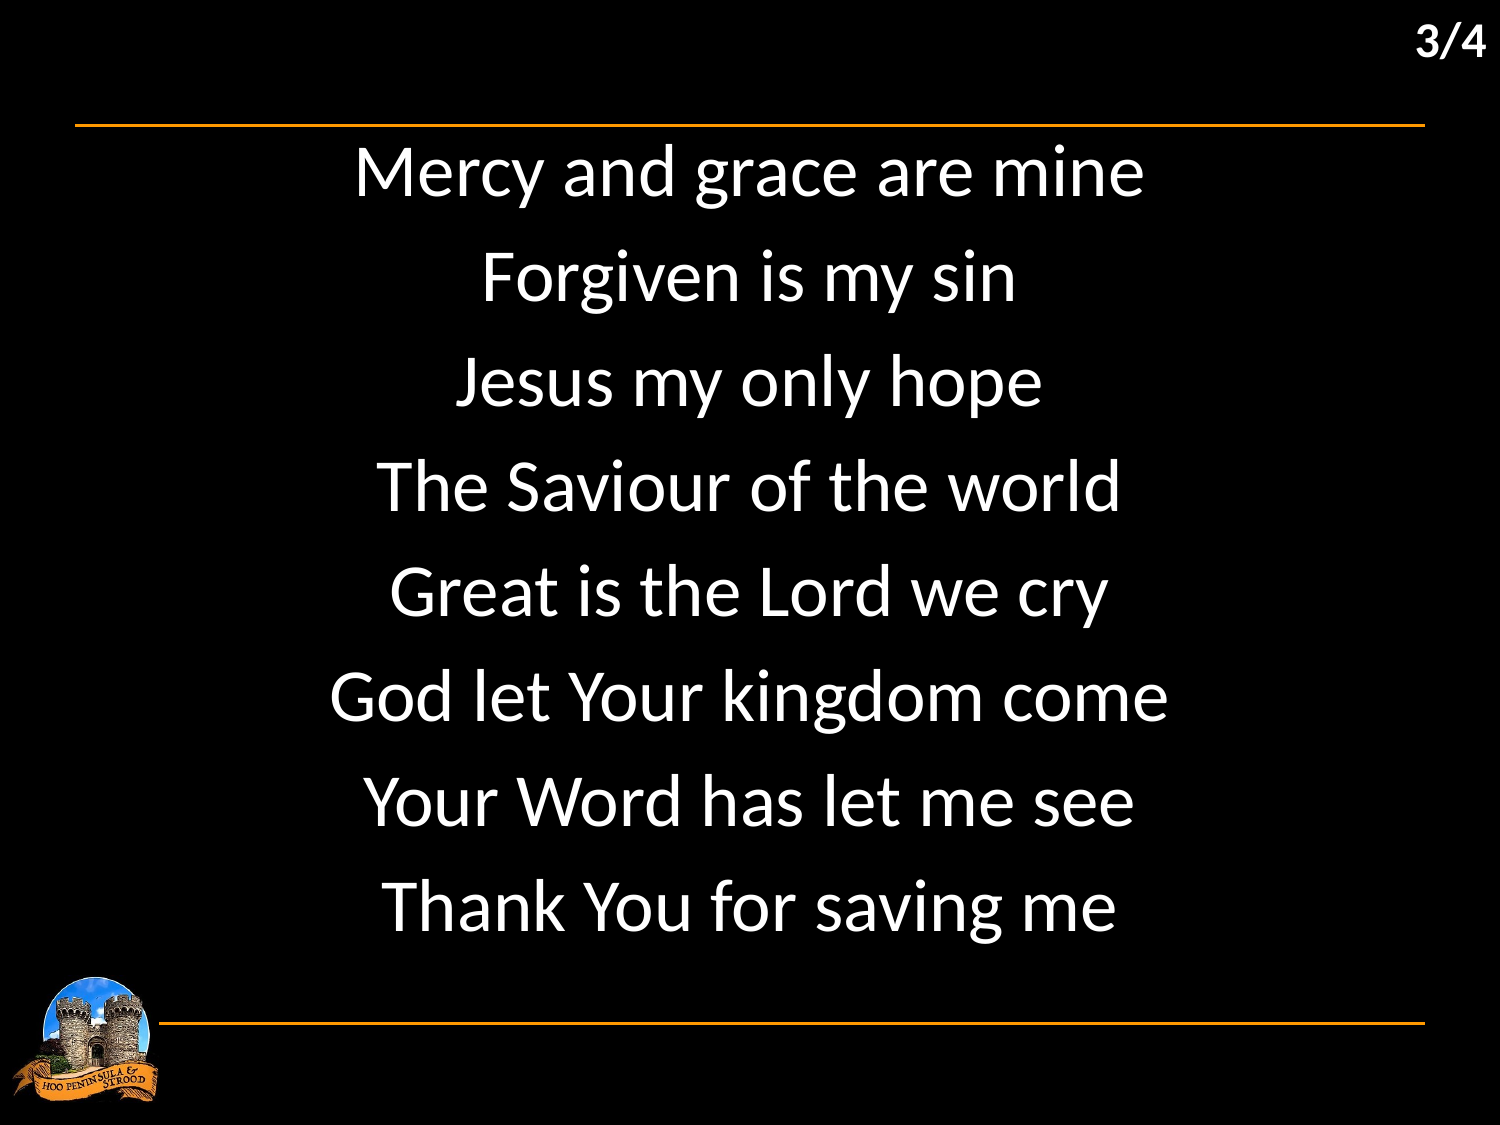

3/4
Mercy and grace are mine
Forgiven is my sin
Jesus my only hope
The Saviour of the world
Great is the Lord we cry
God let Your kingdom come
Your Word has let me see
Thank You for saving me